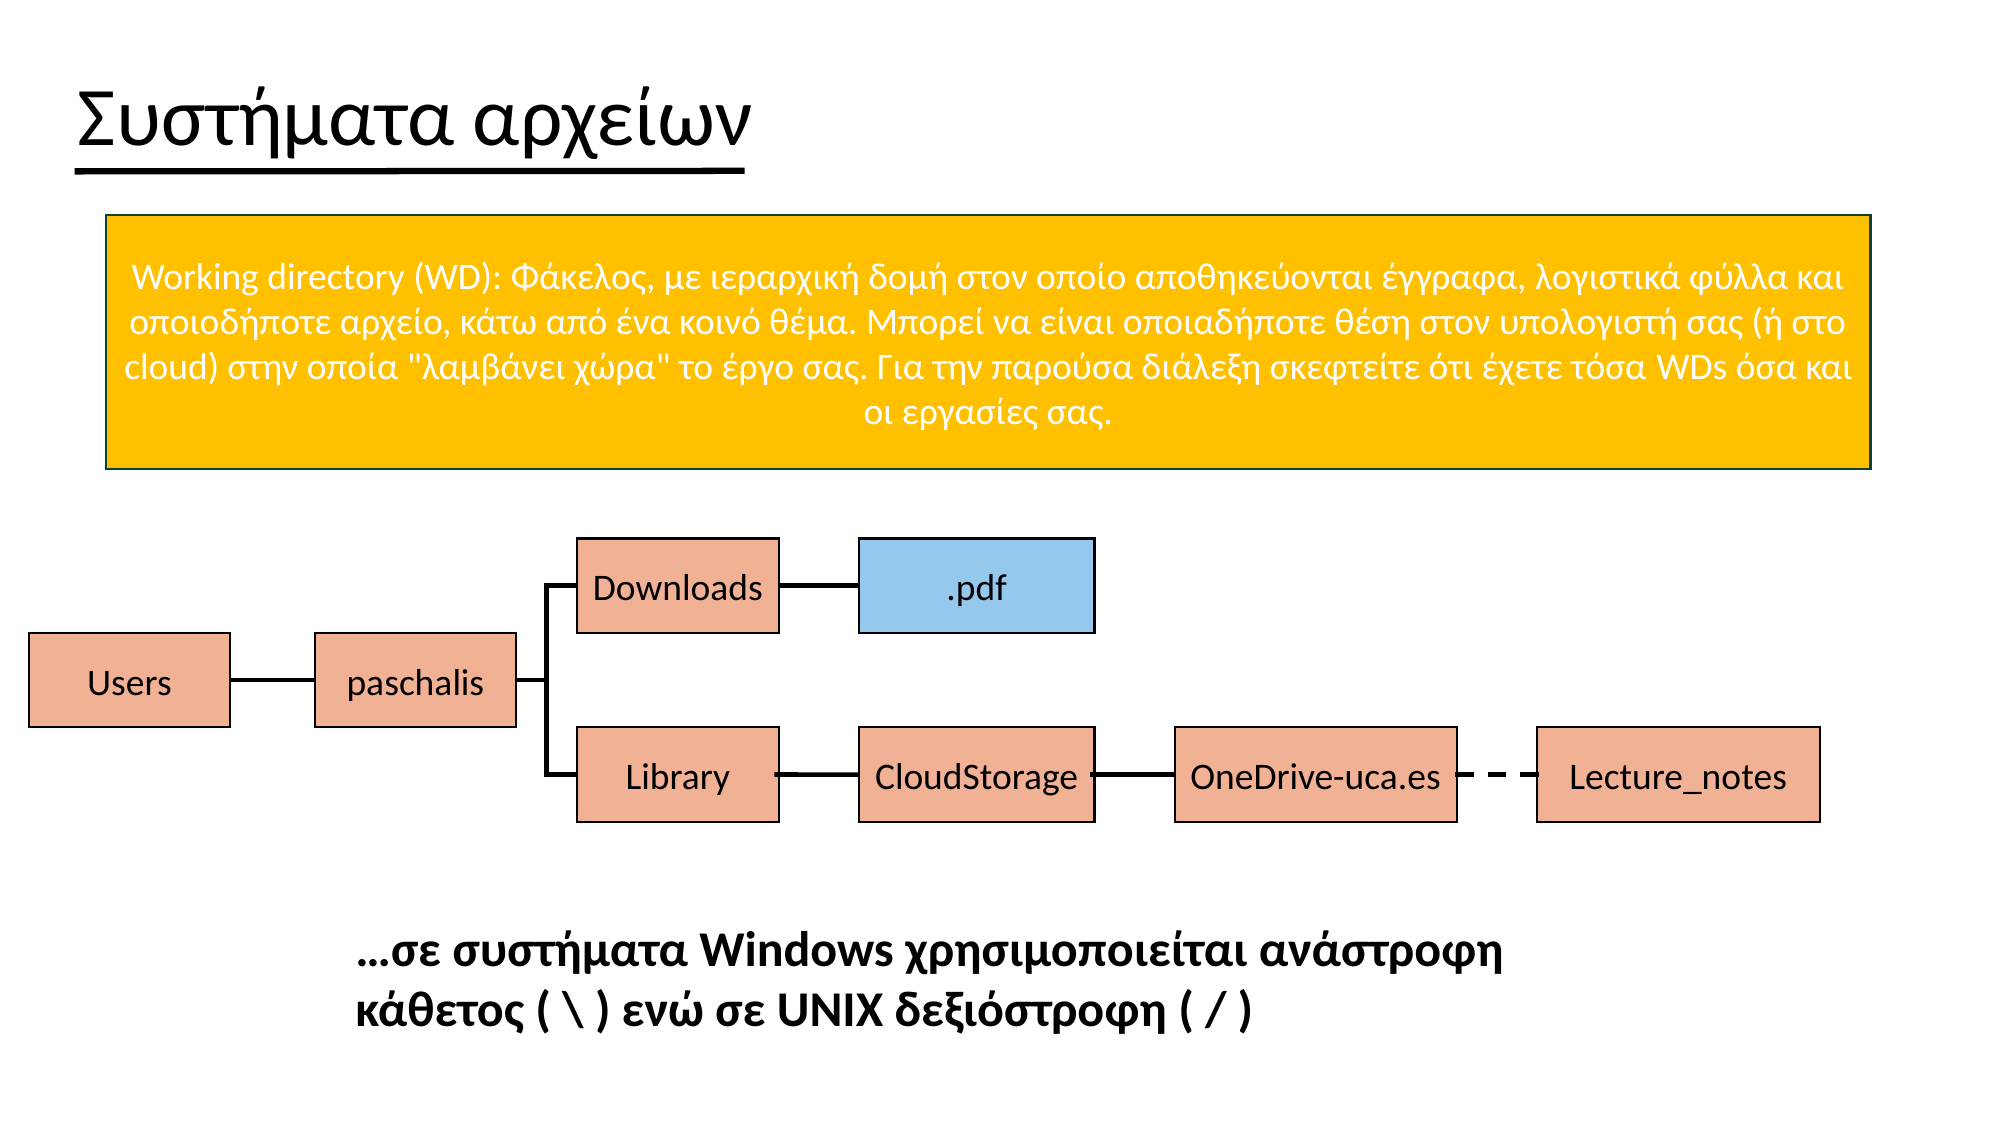

Συστήματα αρχείων
Working directory (WD): Φάκελος, με ιεραρχική δομή στον οποίο αποθηκεύονται έγγραφα, λογιστικά φύλλα και οποιοδήποτε αρχείο, κάτω από ένα κοινό θέμα. Μπορεί να είναι οποιαδήποτε θέση στον υπολογιστή σας (ή στο cloud) στην οποία "λαμβάνει χώρα" το έργο σας. Για την παρούσα διάλεξη σκεφτείτε ότι έχετε τόσα WDs όσα και οι εργασίες σας.
Έχετε σκεφτεί ποτέ, που αποθηκεύει ο υπολογιστής αρχεία;

/Users/paschalis/Downloads/VolunteersSelection.pdf

/Users/paschalis/Library/CloudStorage/OneDrive-uca.es/WorOptReproSciEcoEnvSci/lecture_notes
Downloads
.pdf
paschalis
Users
OneDrive-uca.es
Lecture_notes
Library
CloudStorage
…σε συστήματα Windows χρησιμοποιείται ανάστροφη κάθετος ( \ ) ενώ σε UNIX δεξιόστροφη ( / )